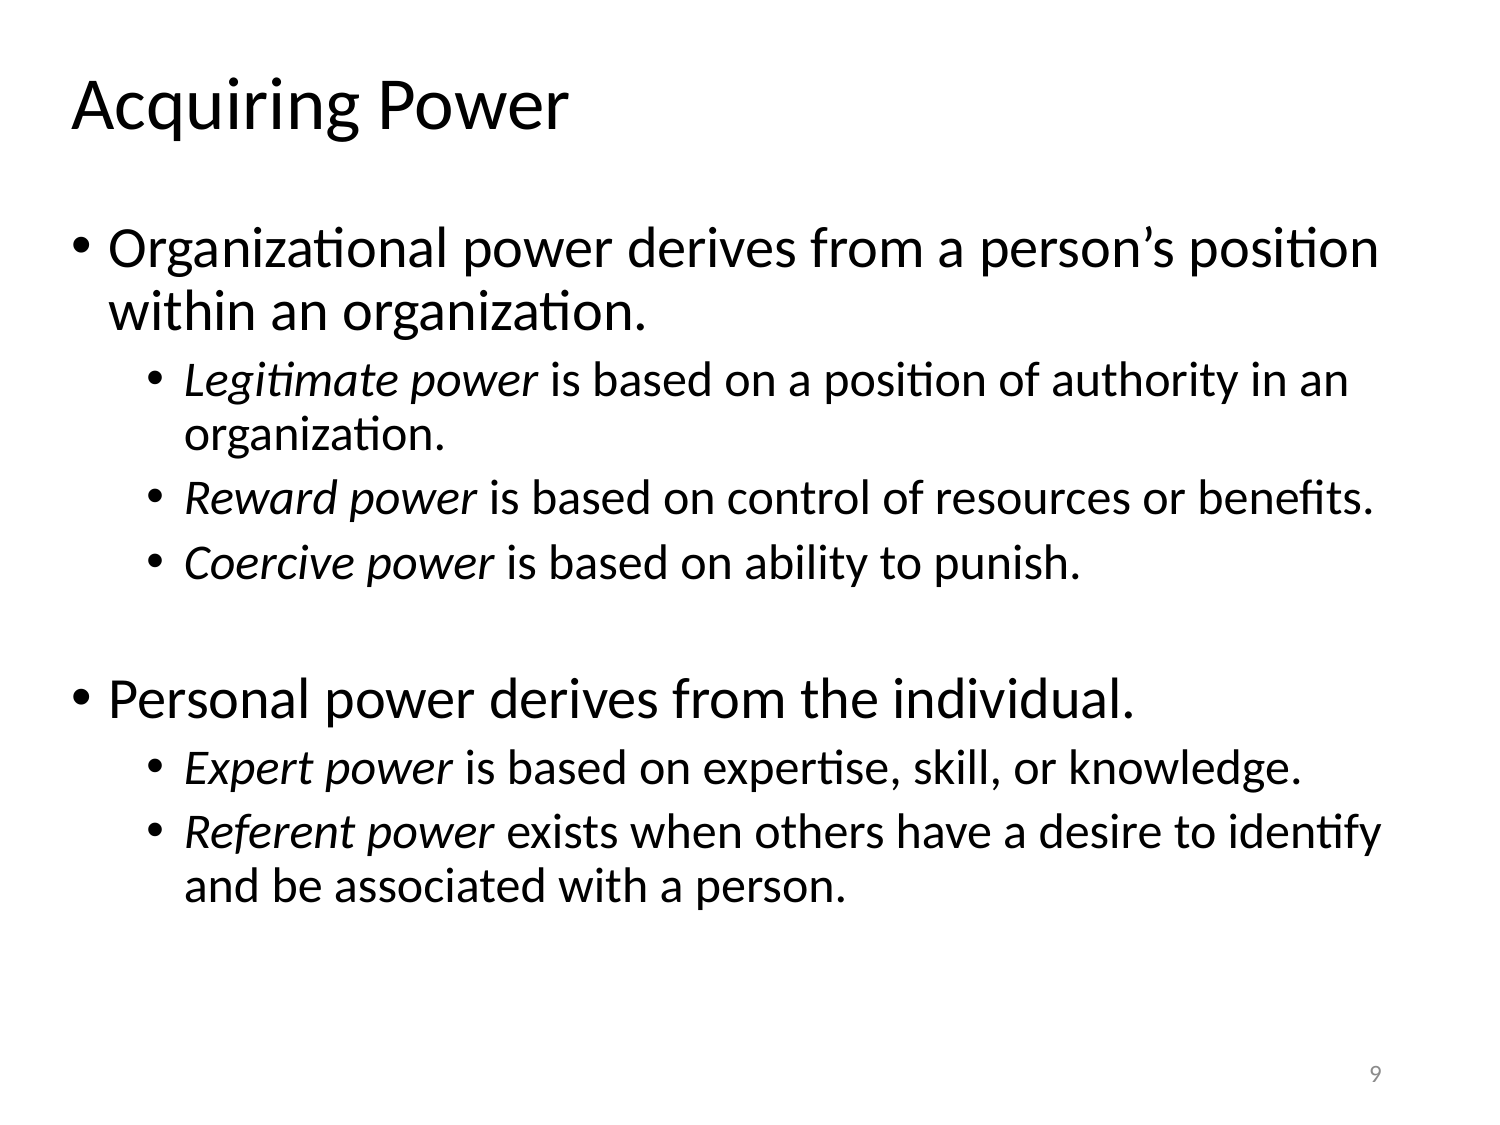

# Acquiring Power
Organizational power derives from a person’s position within an organization.
Legitimate power is based on a position of authority in an organization.
Reward power is based on control of resources or benefits.
Coercive power is based on ability to punish.
Personal power derives from the individual.
Expert power is based on expertise, skill, or knowledge.
Referent power exists when others have a desire to identify and be associated with a person.
9